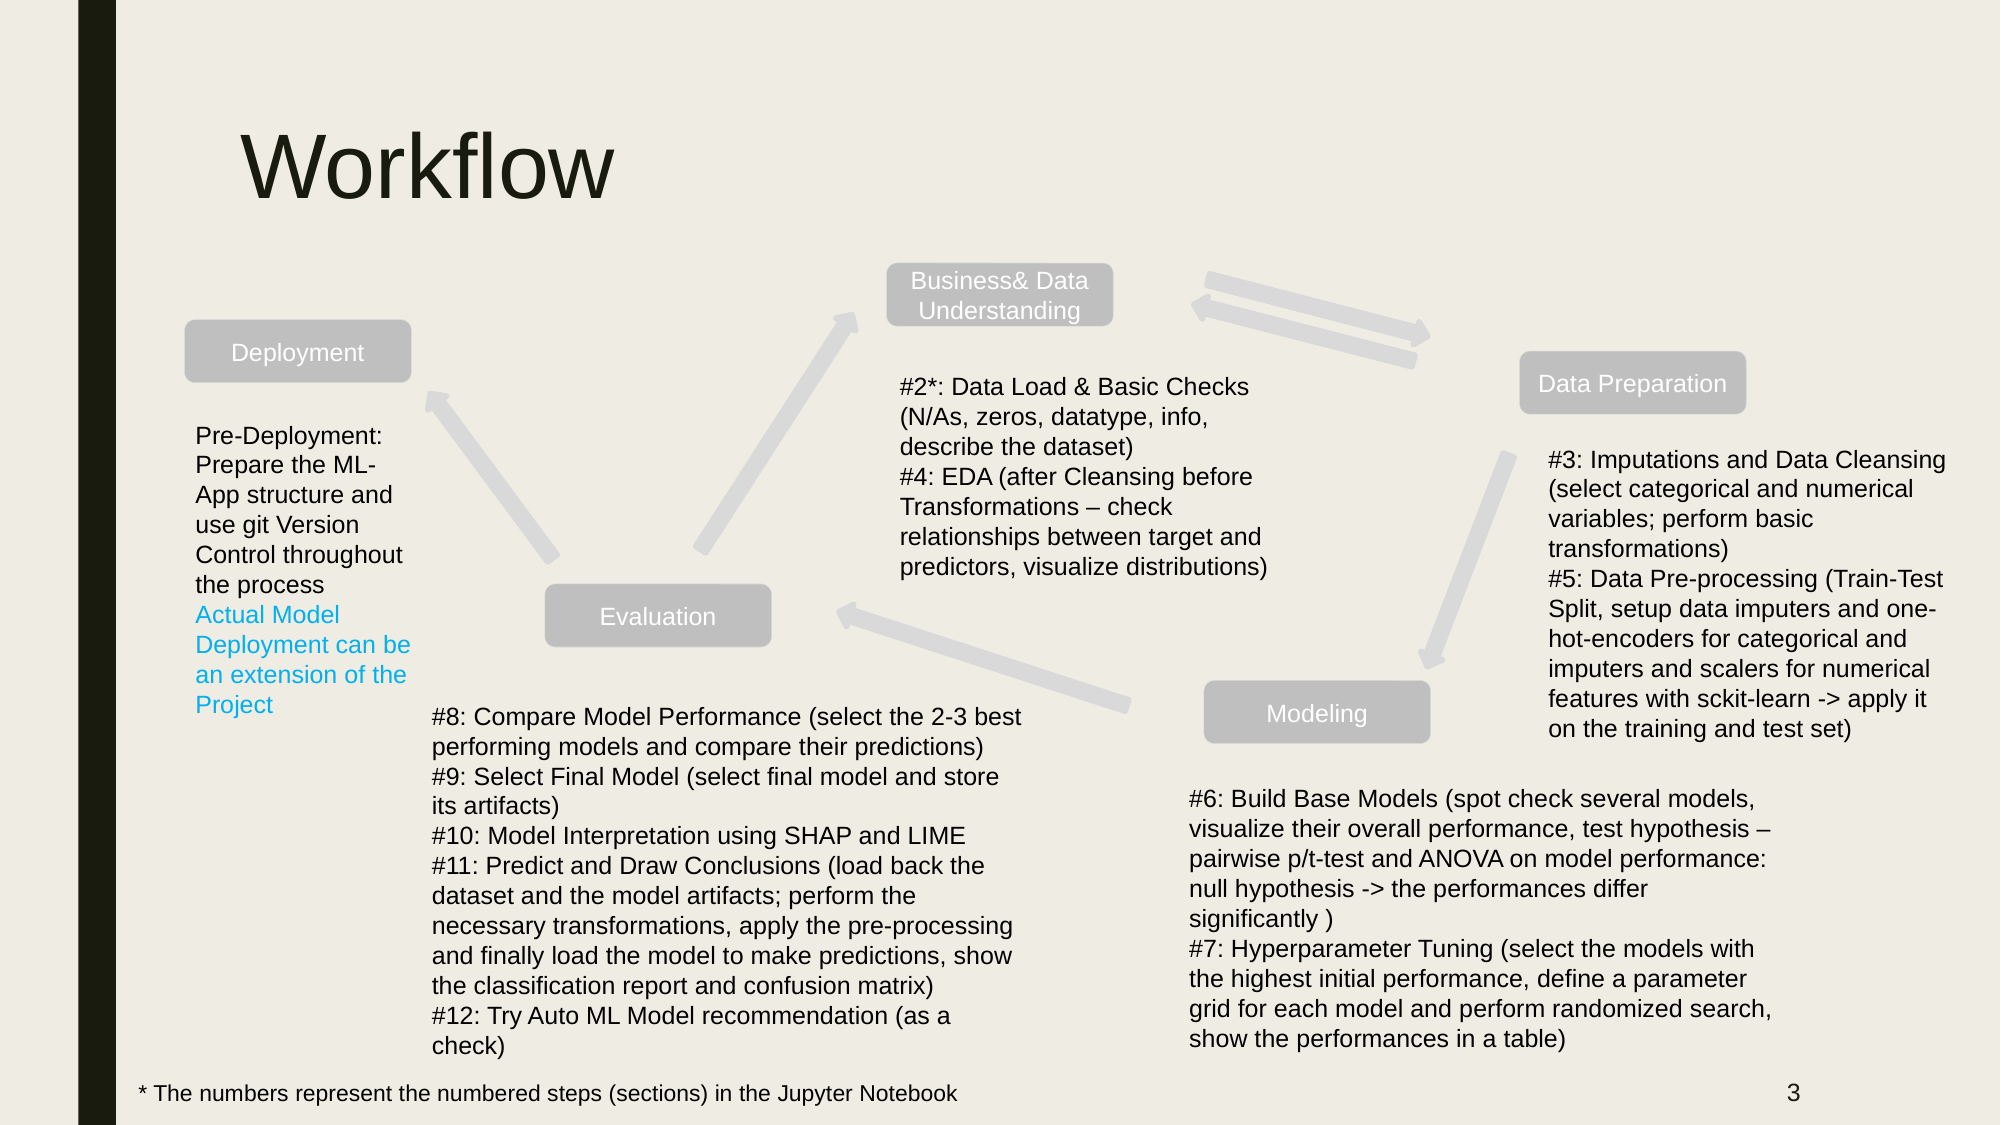

# Workflow
Business& Data Understanding

Deployment

Data Preparation
#2*: Data Load & Basic Checks (N/As, zeros, datatype, info, describe the dataset)
#4: EDA (after Cleansing before Transformations – check relationships between target and predictors, visualize distributions)
Pre-Deployment: Prepare the ML-App structure and use git Version Control throughout the process
Actual Model Deployment can be an extension of the Project

#3: Imputations and Data Cleansing (select categorical and numerical variables; perform basic transformations)
#5: Data Pre-processing (Train-Test Split, setup data imputers and one-hot-encoders for categorical and imputers and scalers for numerical features with sckit-learn -> apply it on the training and test set)

Evaluation

Modeling
#8: Compare Model Performance (select the 2-3 best performing models and compare their predictions)
#9: Select Final Model (select final model and store its artifacts)
#10: Model Interpretation using SHAP and LIME
#11: Predict and Draw Conclusions (load back the dataset and the model artifacts; perform the necessary transformations, apply the pre-processing and finally load the model to make predictions, show the classification report and confusion matrix)
#12: Try Auto ML Model recommendation (as a check)
#6: Build Base Models (spot check several models, visualize their overall performance, test hypothesis – pairwise p/t-test and ANOVA on model performance: null hypothesis -> the performances differ significantly )
#7: Hyperparameter Tuning (select the models with the highest initial performance, define a parameter grid for each model and perform randomized search, show the performances in a table)
3
* The numbers represent the numbered steps (sections) in the Jupyter Notebook